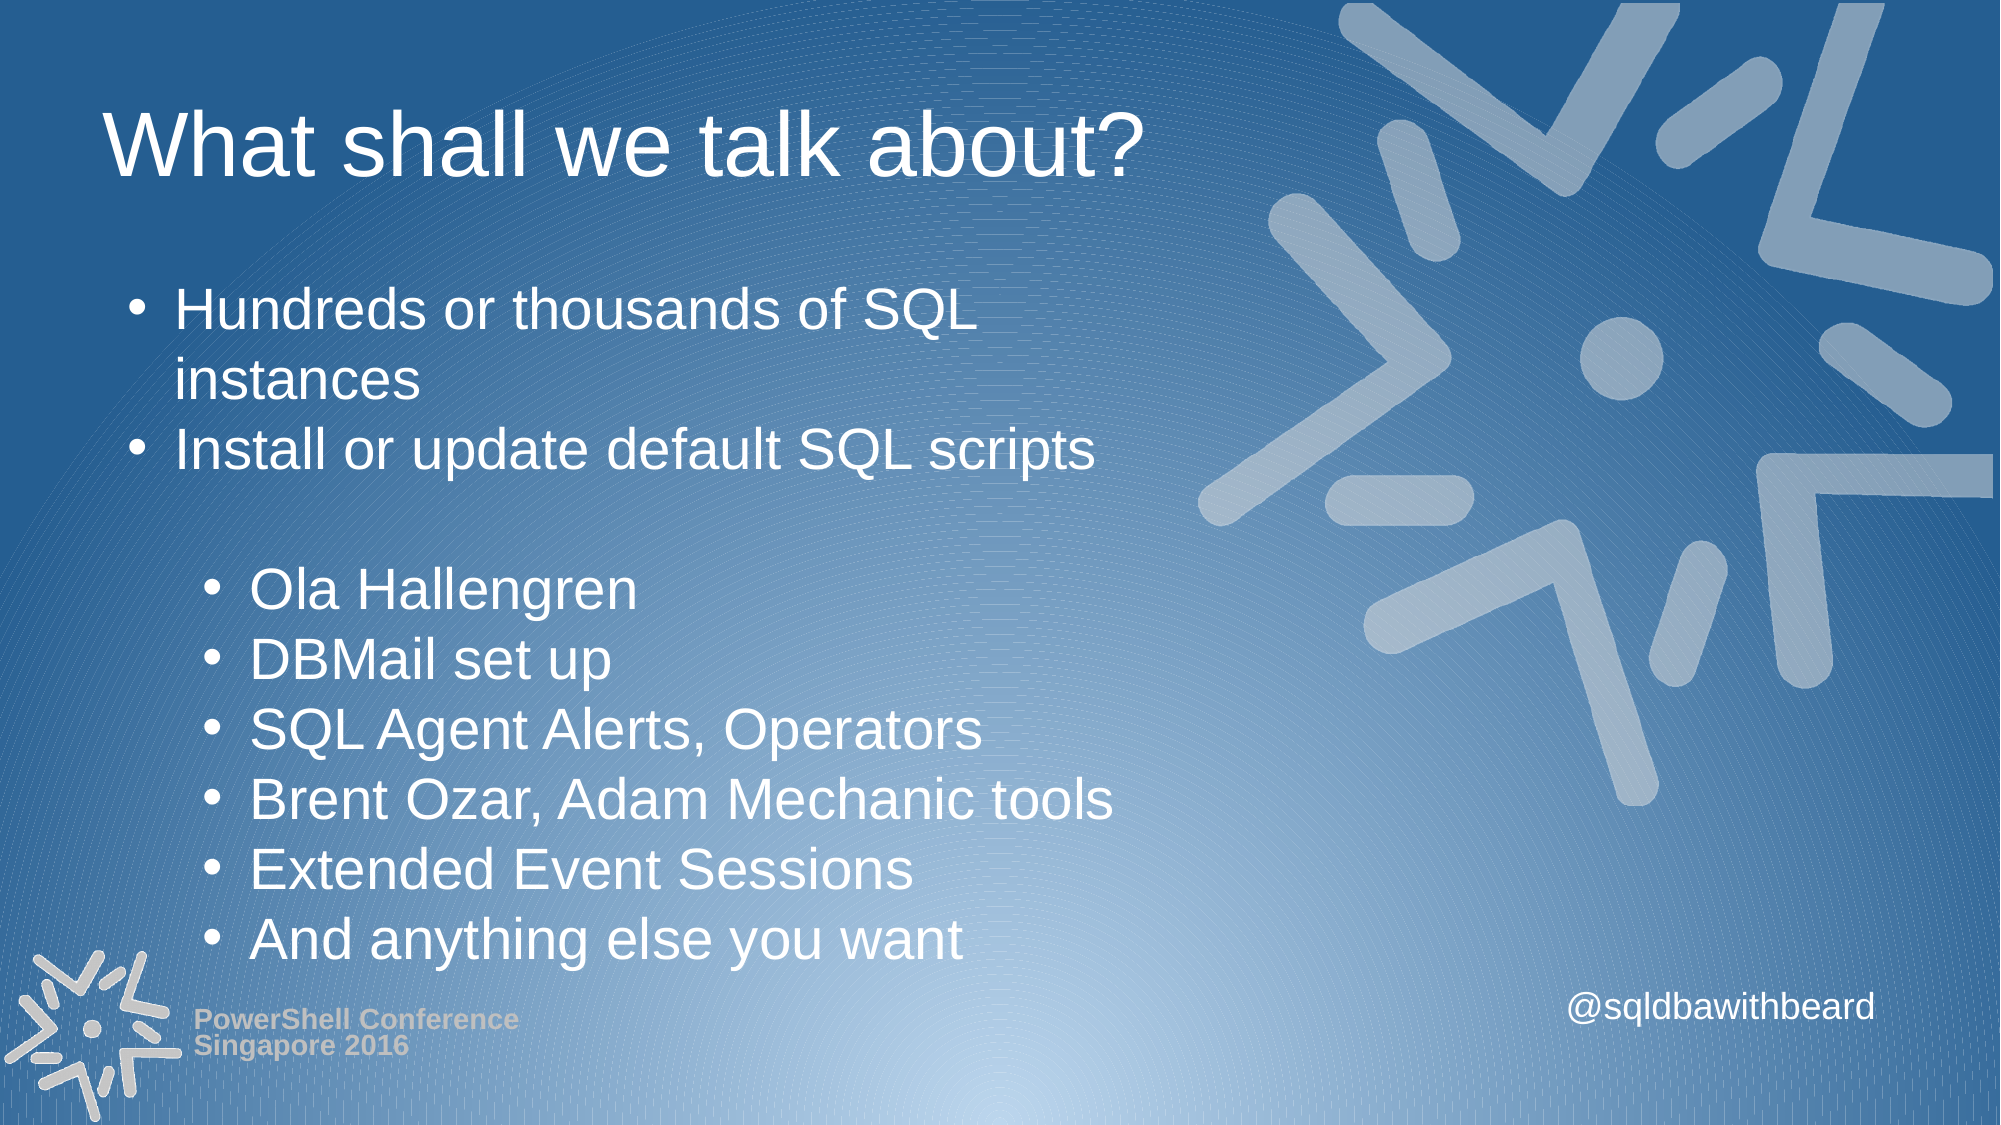

What shall we talk about?
Hundreds or thousands of SQL instances
Install or update default SQL scripts

Ola Hallengren
DBMail set up
SQL Agent Alerts, Operators
Brent Ozar, Adam Mechanic tools
Extended Event Sessions
And anything else you want

@sqldbawithbeard